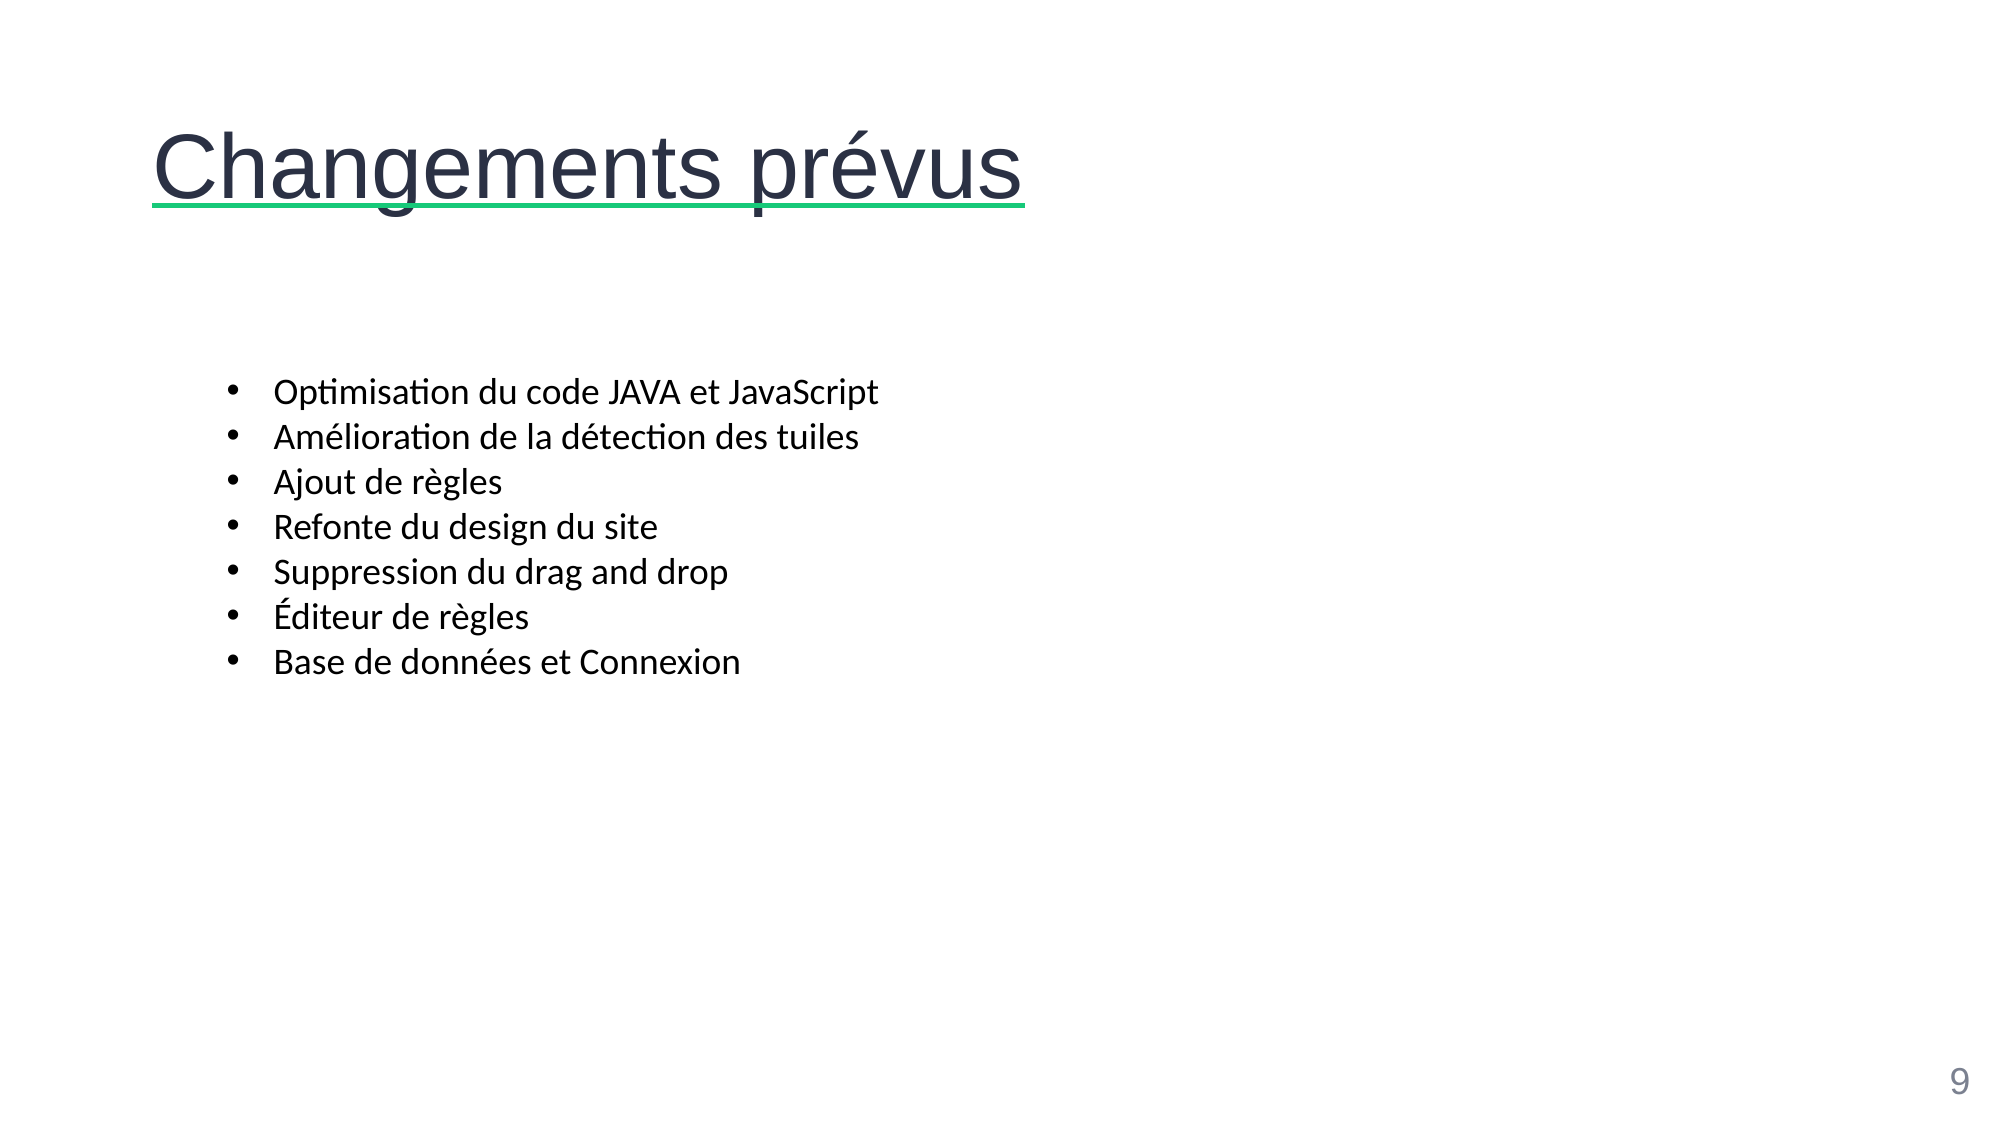

# Changements prévus
Optimisation du code JAVA et JavaScript
Amélioration de la détection des tuiles
Ajout de règles
Refonte du design du site
Suppression du drag and drop
Éditeur de règles
Base de données et Connexion
9